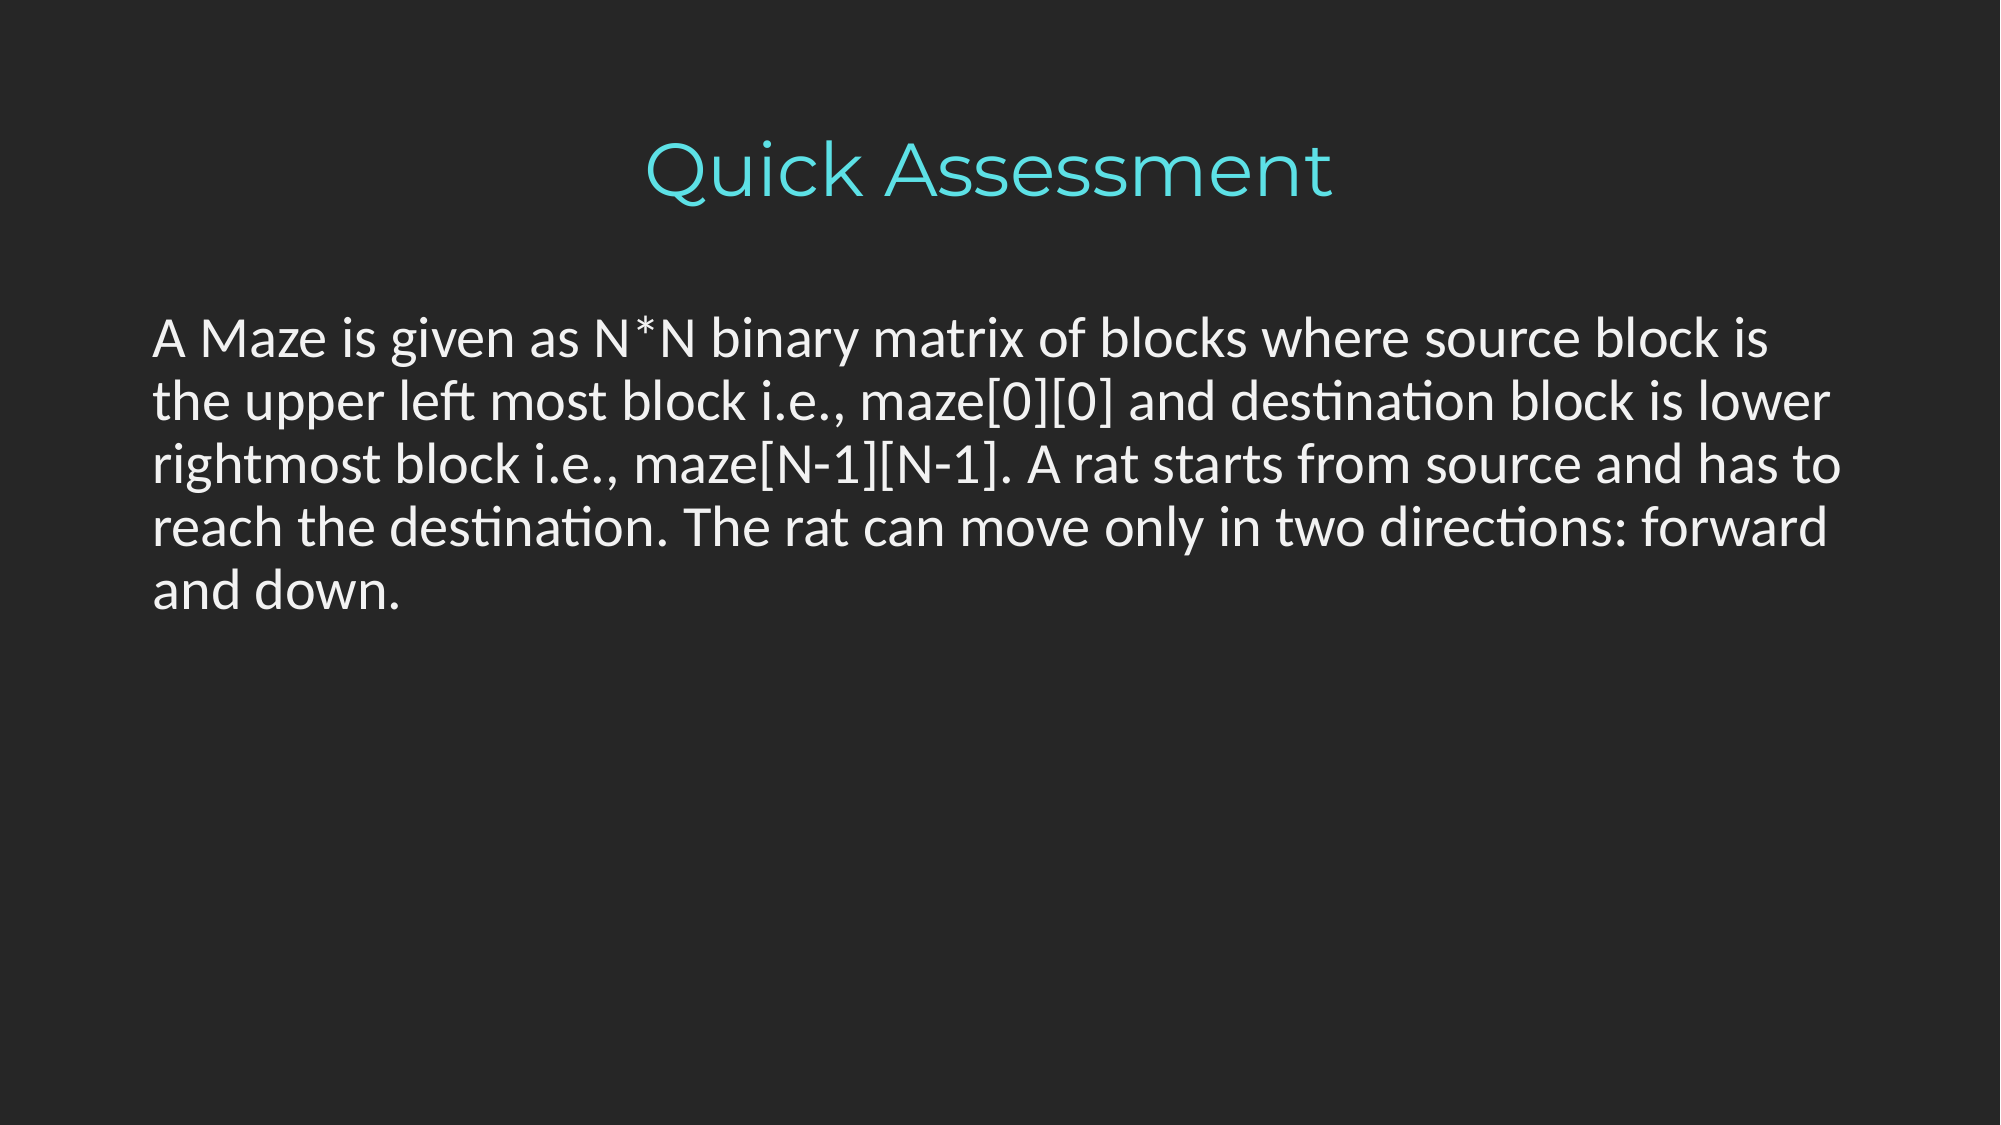

# Quick Assessment
A Maze is given as N*N binary matrix of blocks where source block is the upper left most block i.e., maze[0][0] and destination block is lower rightmost block i.e., maze[N-1][N-1]. A rat starts from source and has to reach the destination. The rat can move only in two directions: forward and down.